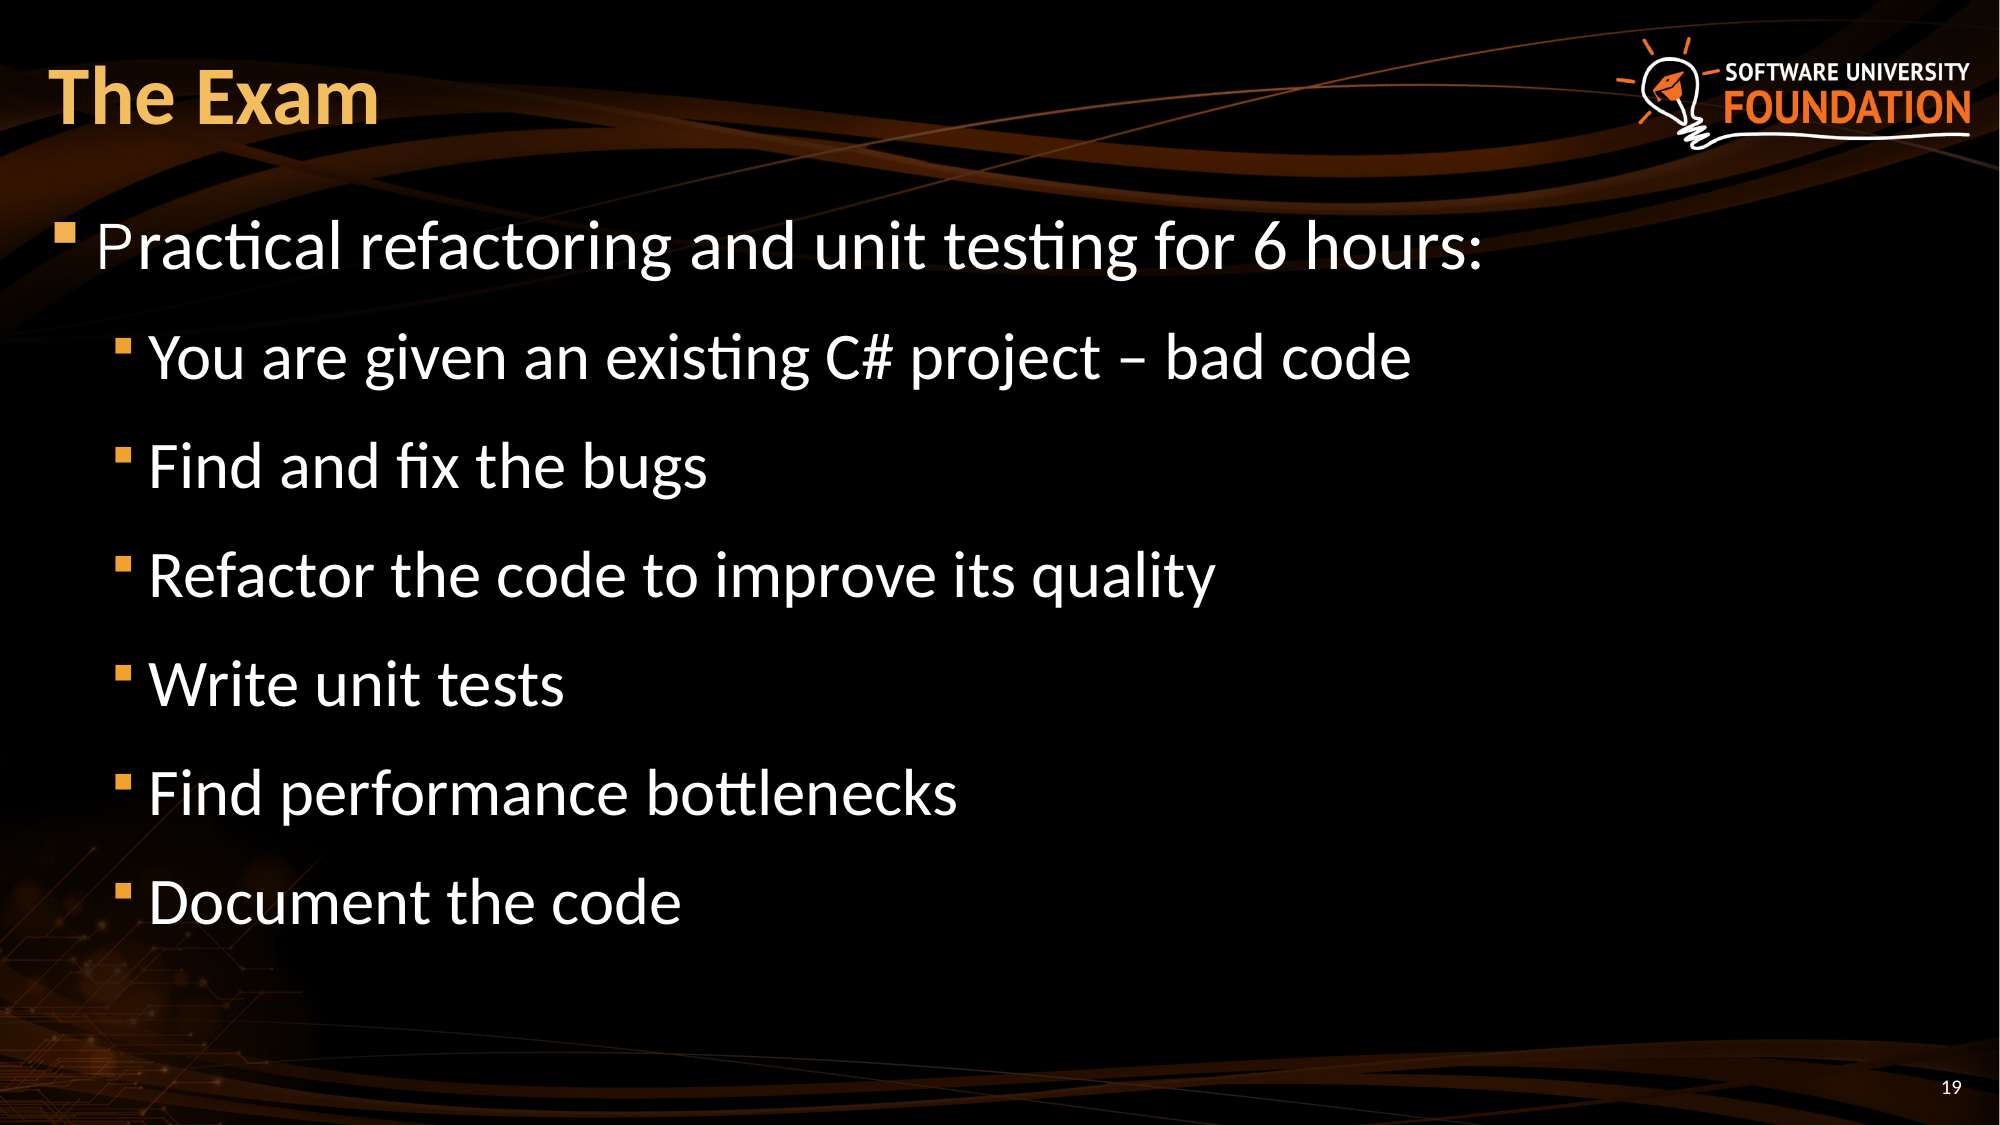

# The Exam
Practical refactoring and unit testing for 6 hours:
You are given an existing C# project – bad code
Find and fix the bugs
Refactor the code to improve its quality
Write unit tests
Find performance bottlenecks
Document the code

19